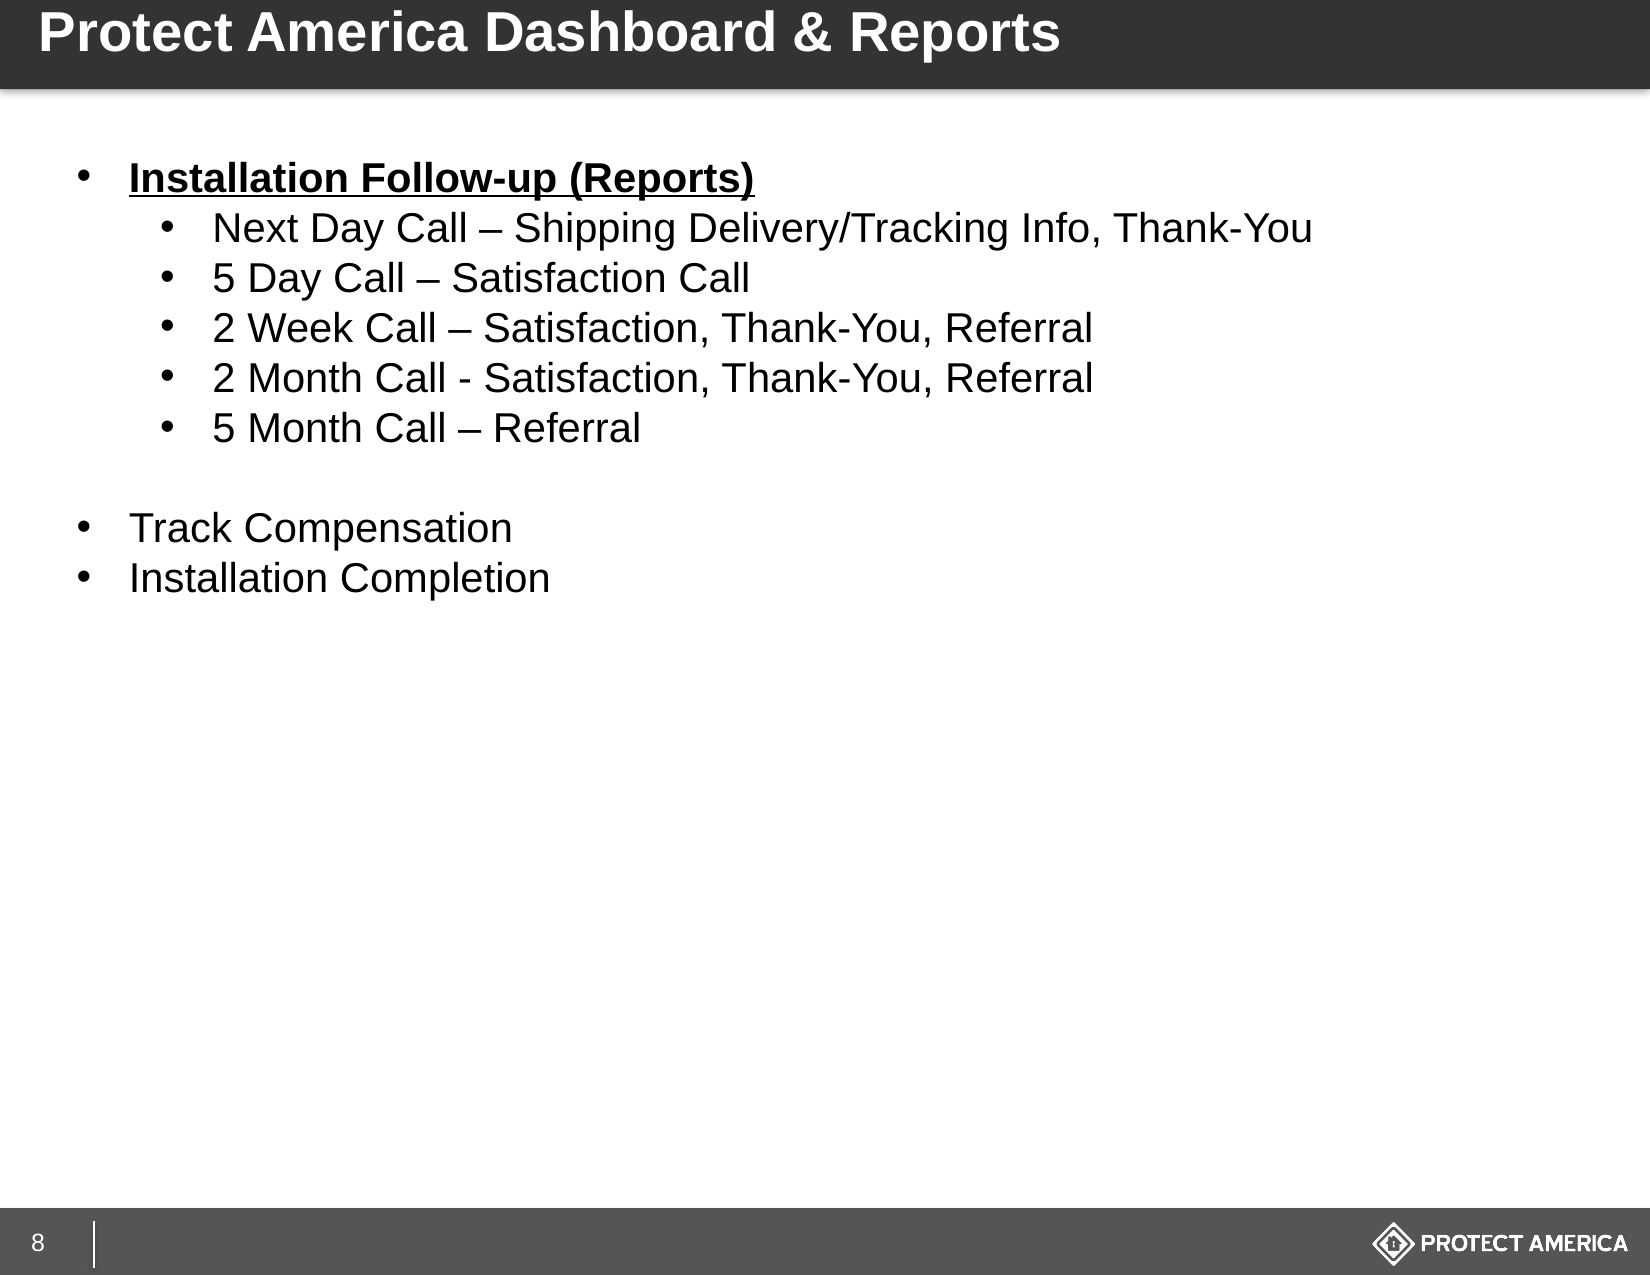

# Protect America Dashboard & Reports

Installation Follow-up (Reports)
Next Day Call – Shipping Delivery/Tracking Info, Thank-You
5 Day Call – Satisfaction Call
2 Week Call – Satisfaction, Thank-You, Referral
2 Month Call - Satisfaction, Thank-You, Referral
5 Month Call – Referral

Track Compensation
Installation Completion